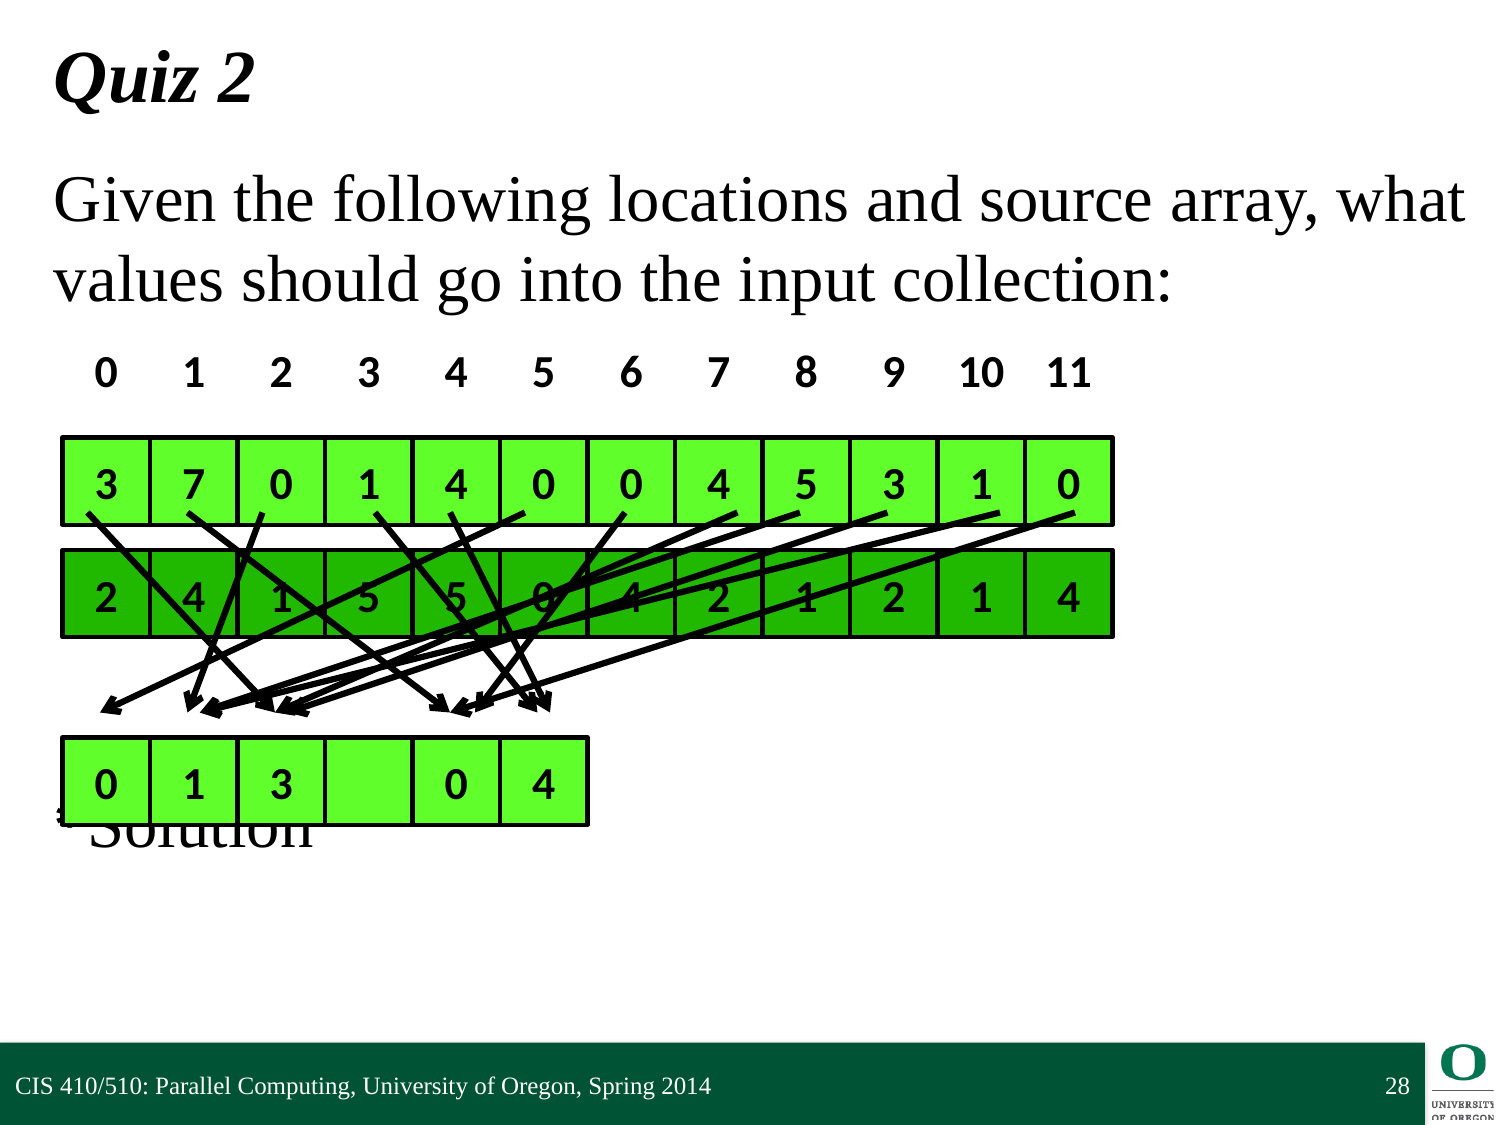

# Quiz 2
Given the following locations and source array, what values should go into the input collection:

								*Solution

0
1
2
3
4
5
6
7
8
9
10
11
3
7
0
1
4
0
0
4
5
3
1
0
2
4
1
5
5
0
4
2
1
2
1
4
0
1
3

0
4
CIS 410/510: Parallel Computing, University of Oregon, Spring 2014
28